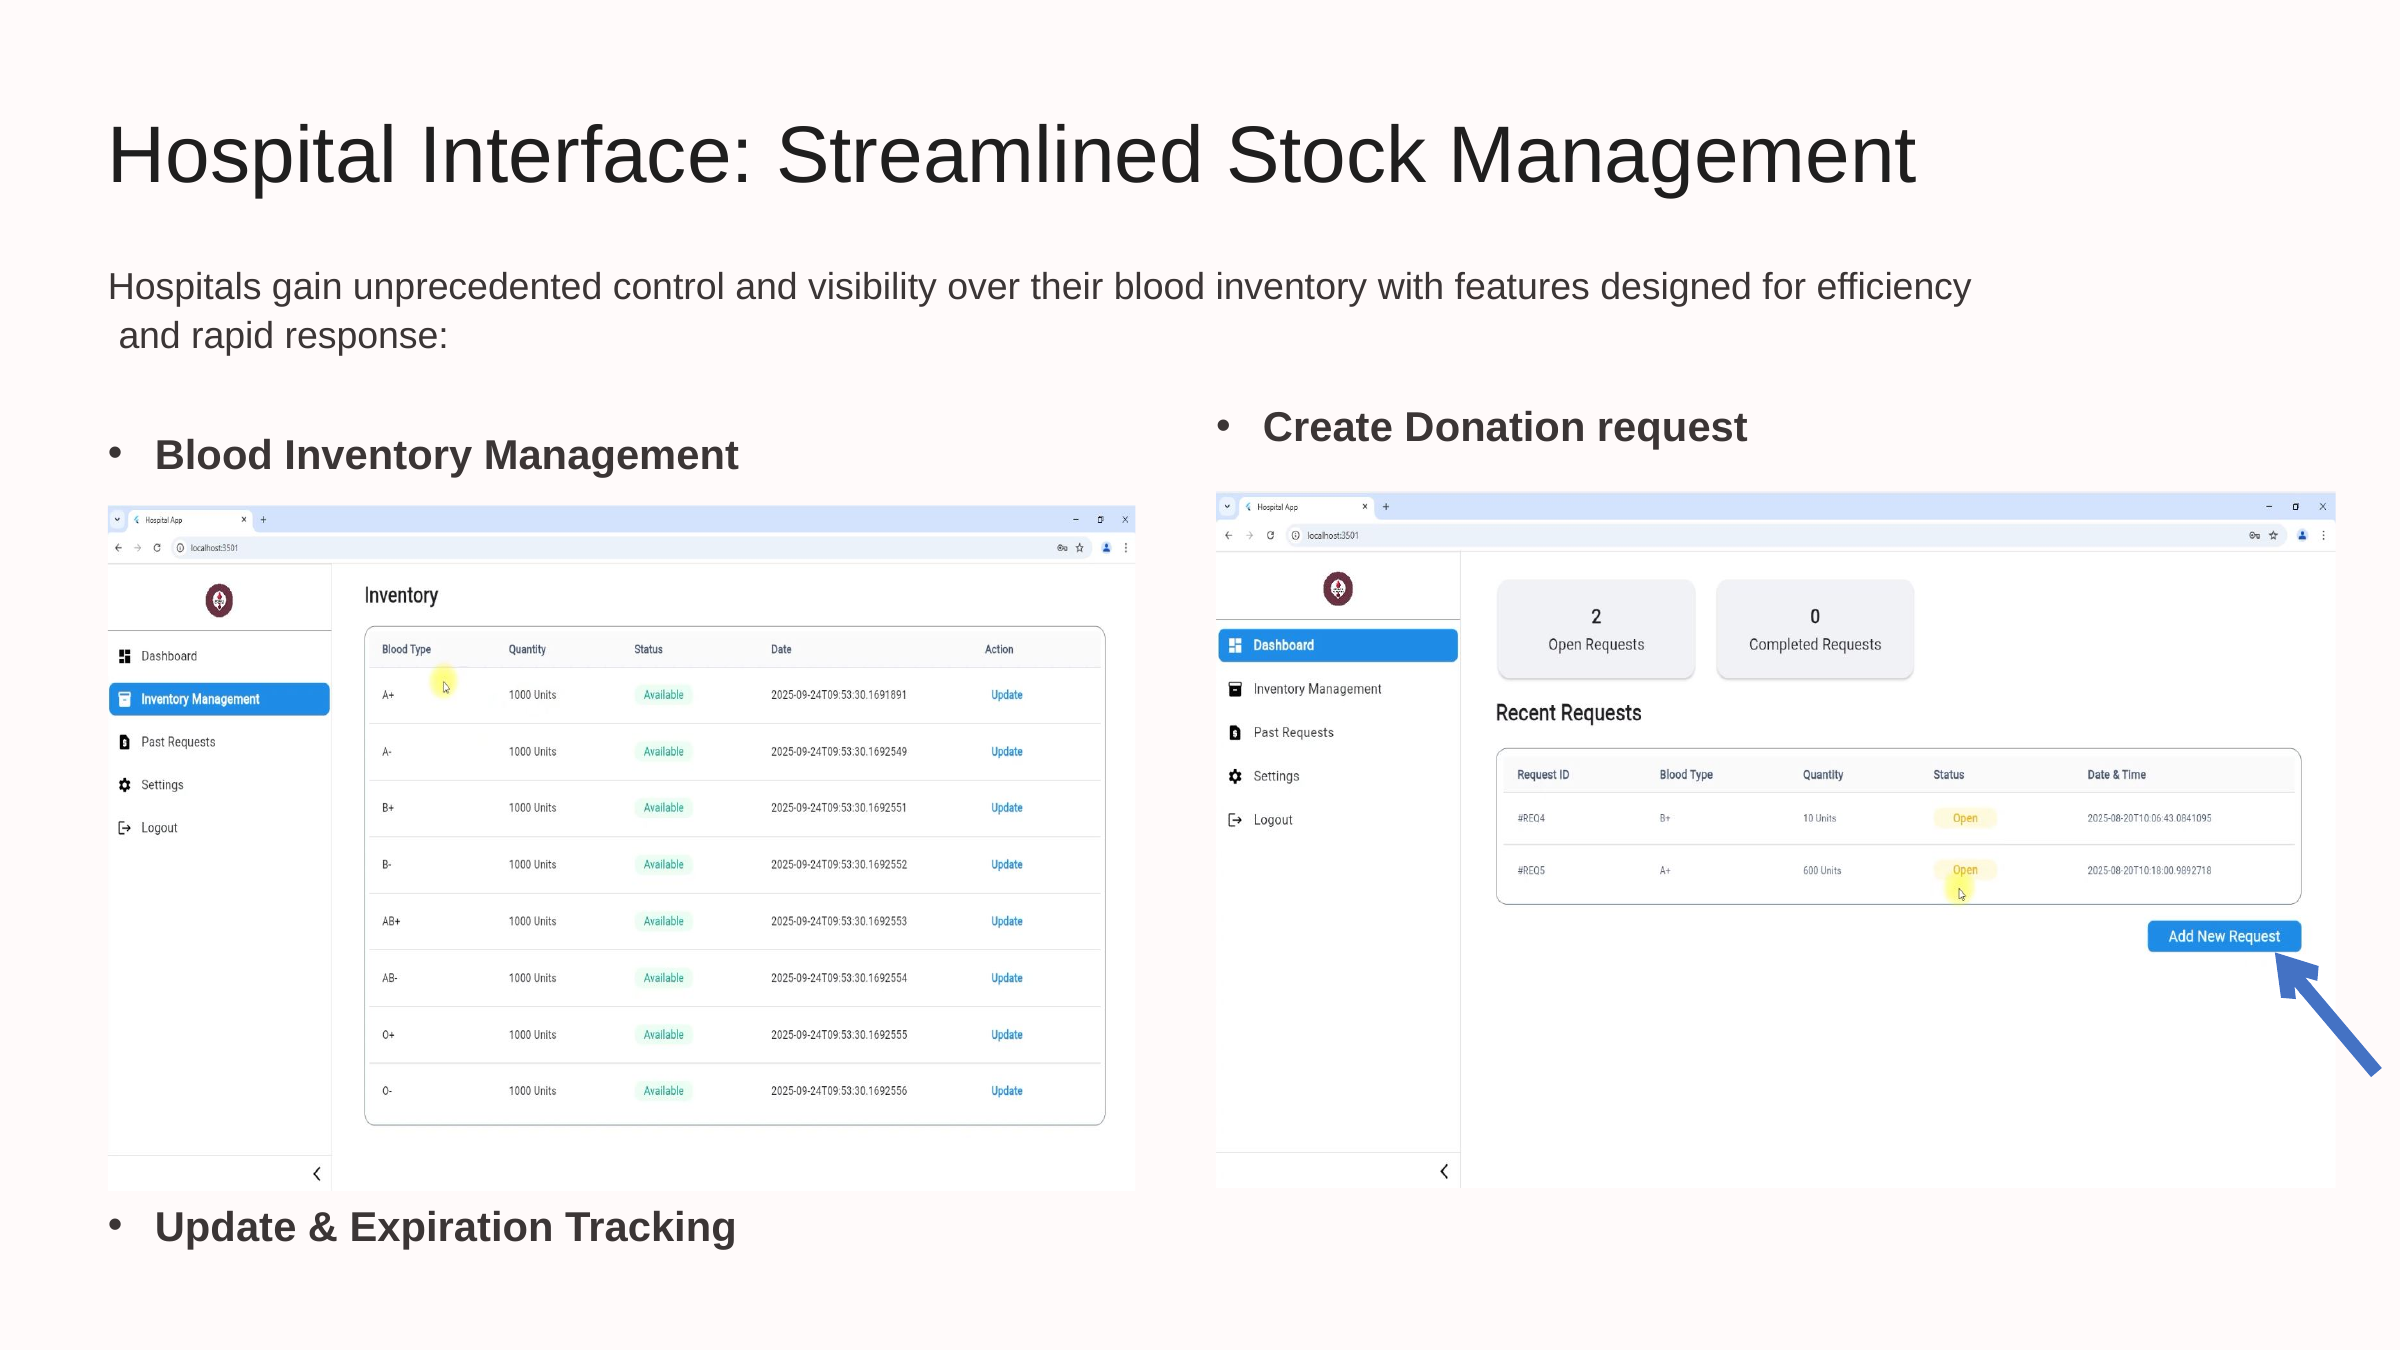

Hospital Interface: Streamlined Stock Management
Hospitals gain unprecedented control and visibility over their blood inventory with features designed for efficiency
 and rapid response:
Create Donation request
Blood Inventory Management

Update & Expiration Tracking